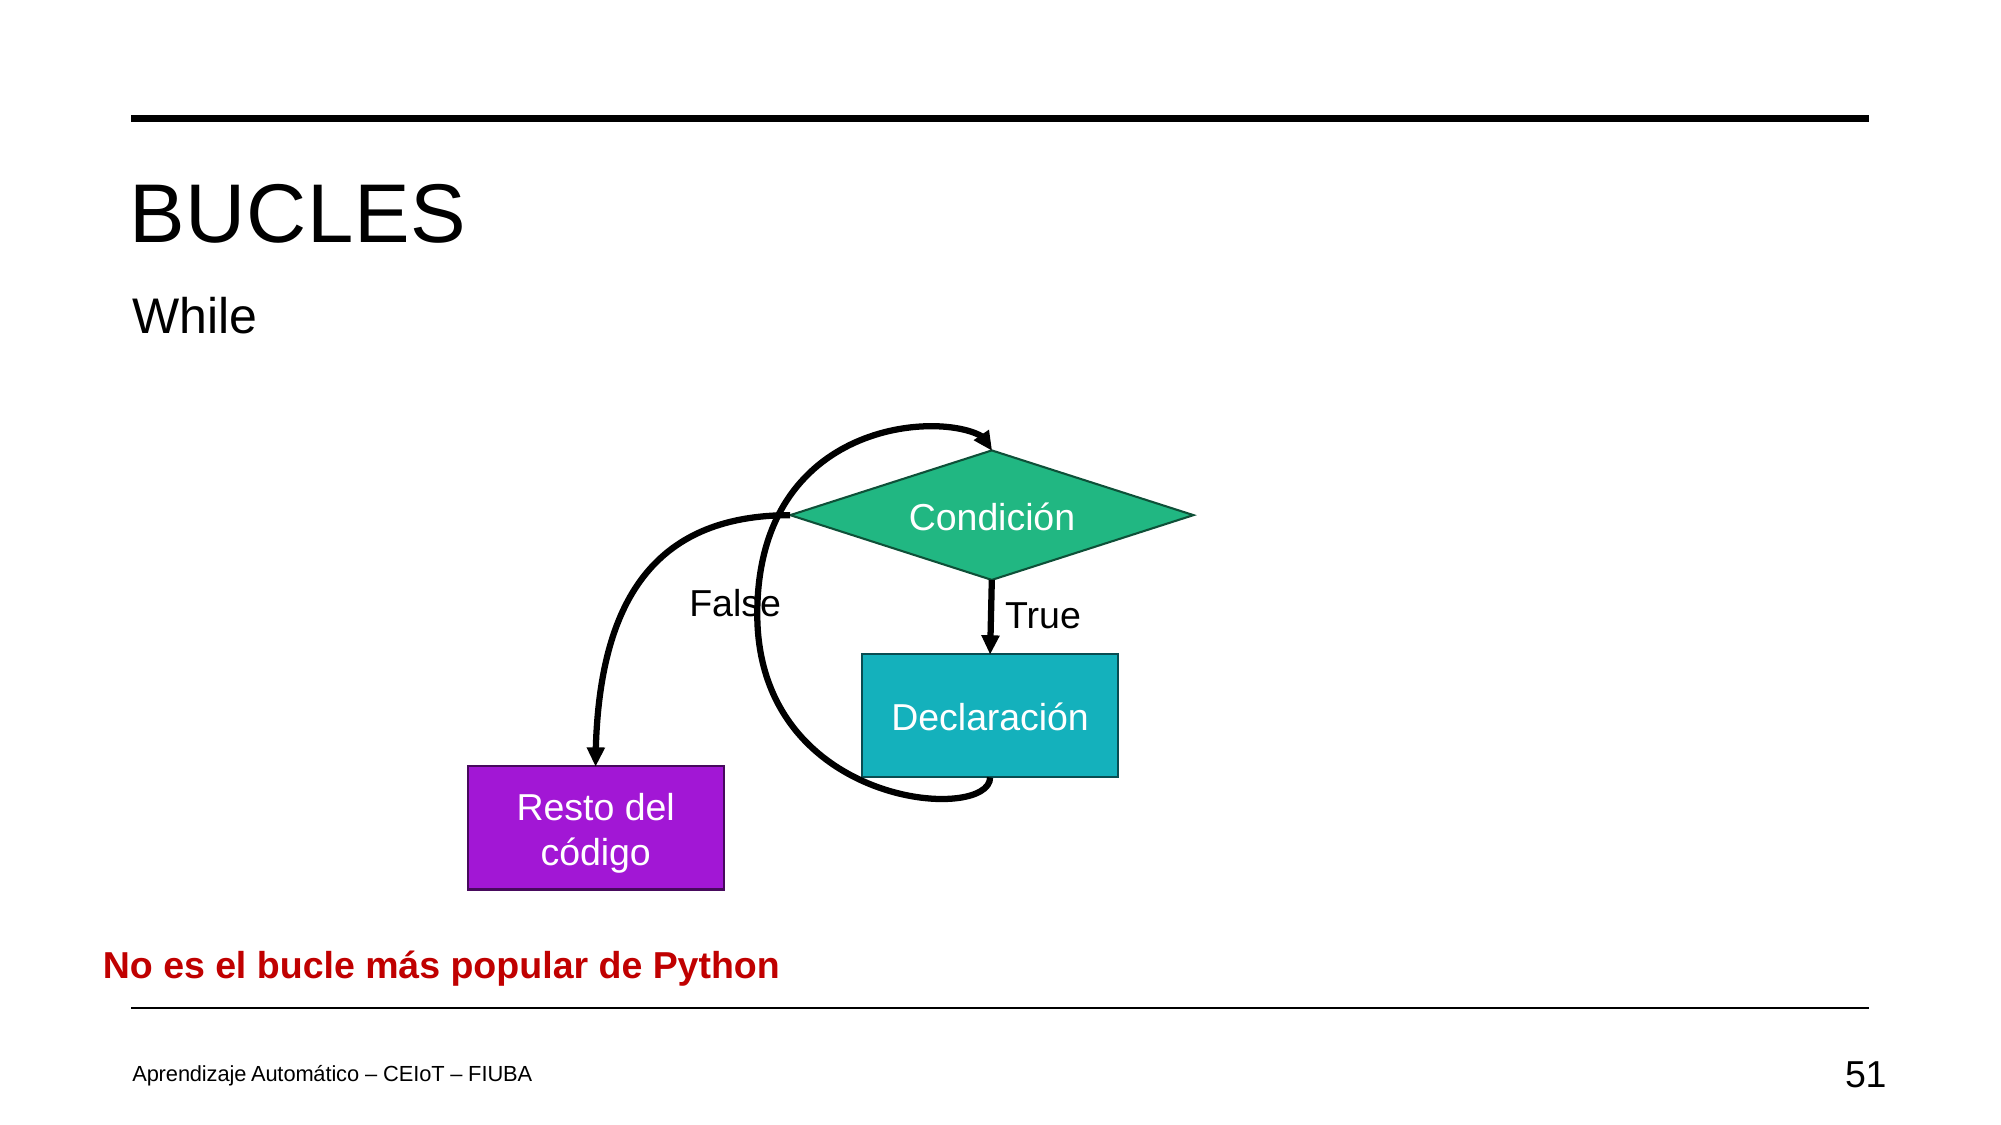

# Bucles
While
Condición
False
True
Declaración
Resto del código
No es el bucle más popular de Python
Aprendizaje Automático – CEIoT – FIUBA
51